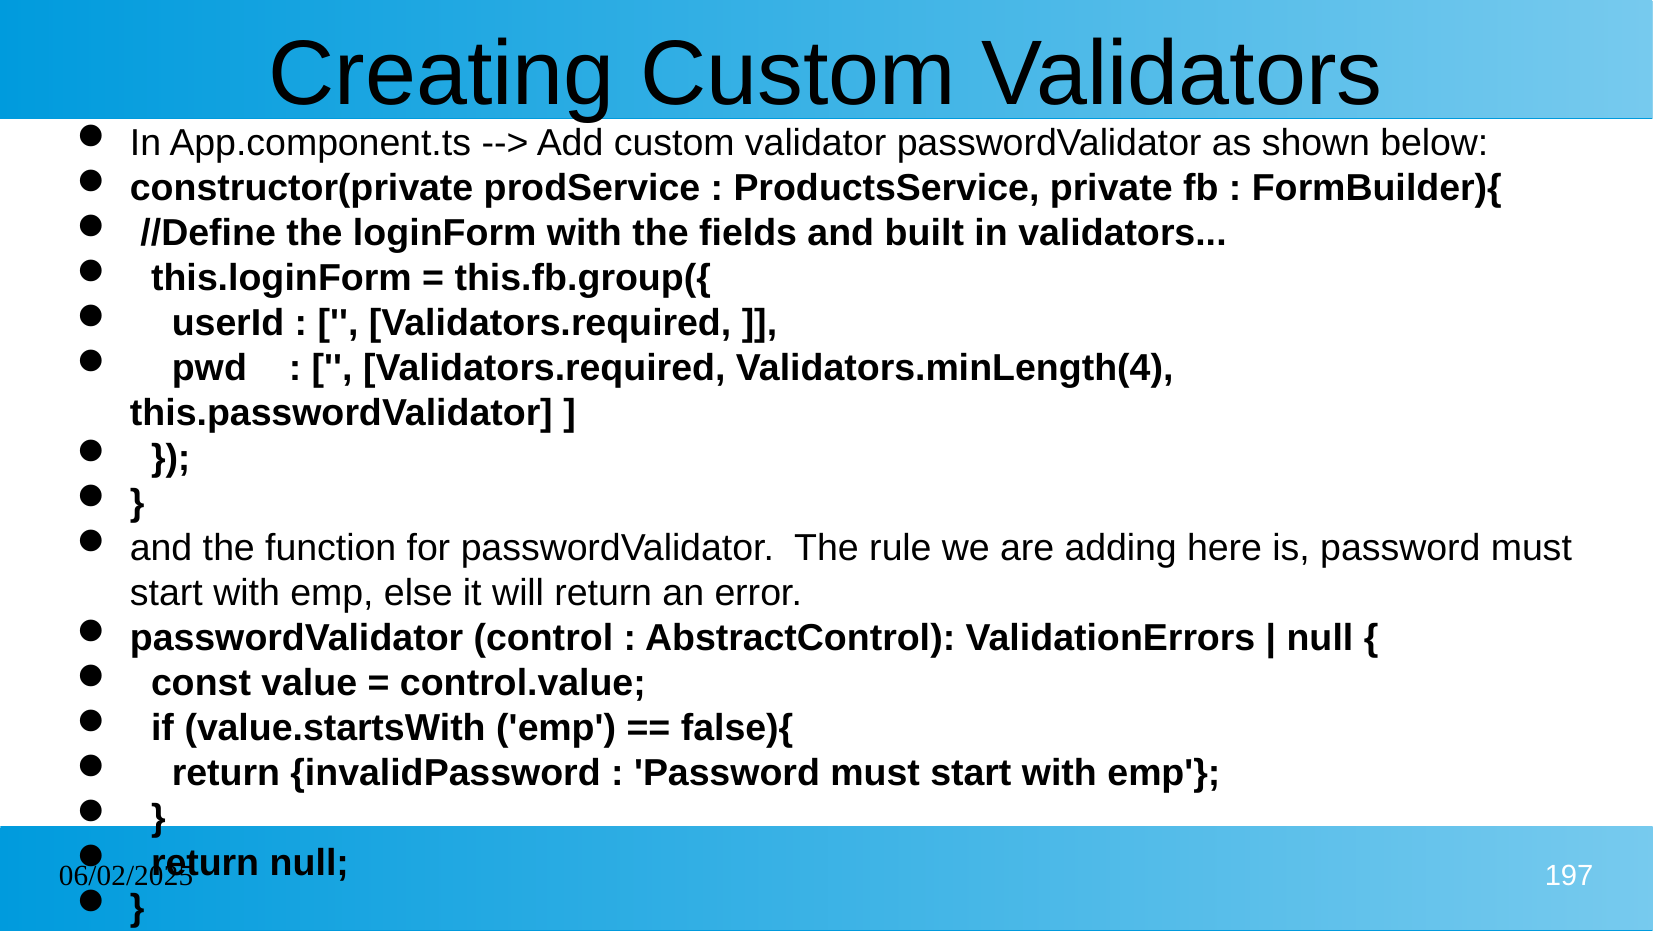

# Creating Custom Validators
In App.component.ts --> Add custom validator passwordValidator as shown below:
constructor(private prodService : ProductsService, private fb : FormBuilder){
 //Define the loginForm with the fields and built in validators...
  this.loginForm = this.fb.group({
    userId : ['', [Validators.required, ]],
    pwd    : ['', [Validators.required, Validators.minLength(4), this.passwordValidator] ]
  });
}
and the function for passwordValidator.  The rule we are adding here is, password must start with emp, else it will return an error.
passwordValidator (control : AbstractControl): ValidationErrors | null {
  const value = control.value;
  if (value.startsWith ('emp') == false){
    return {invalidPassword : 'Password must start with emp'};
  }
  return null;
}
06/02/2025
197